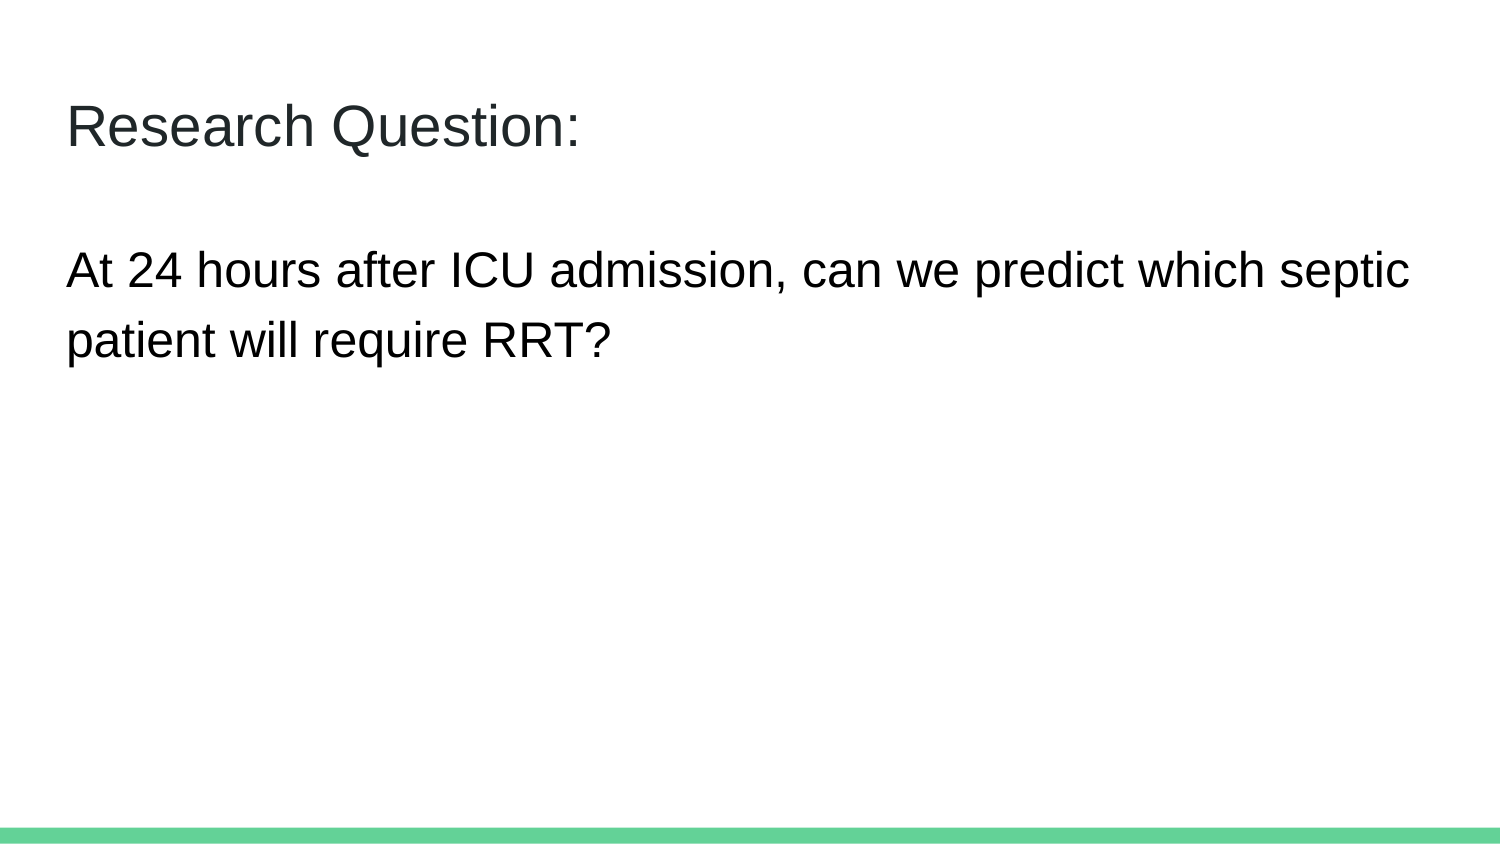

# Research Question:

At 24 hours after ICU admission, can we predict which septic patient will require RRT?